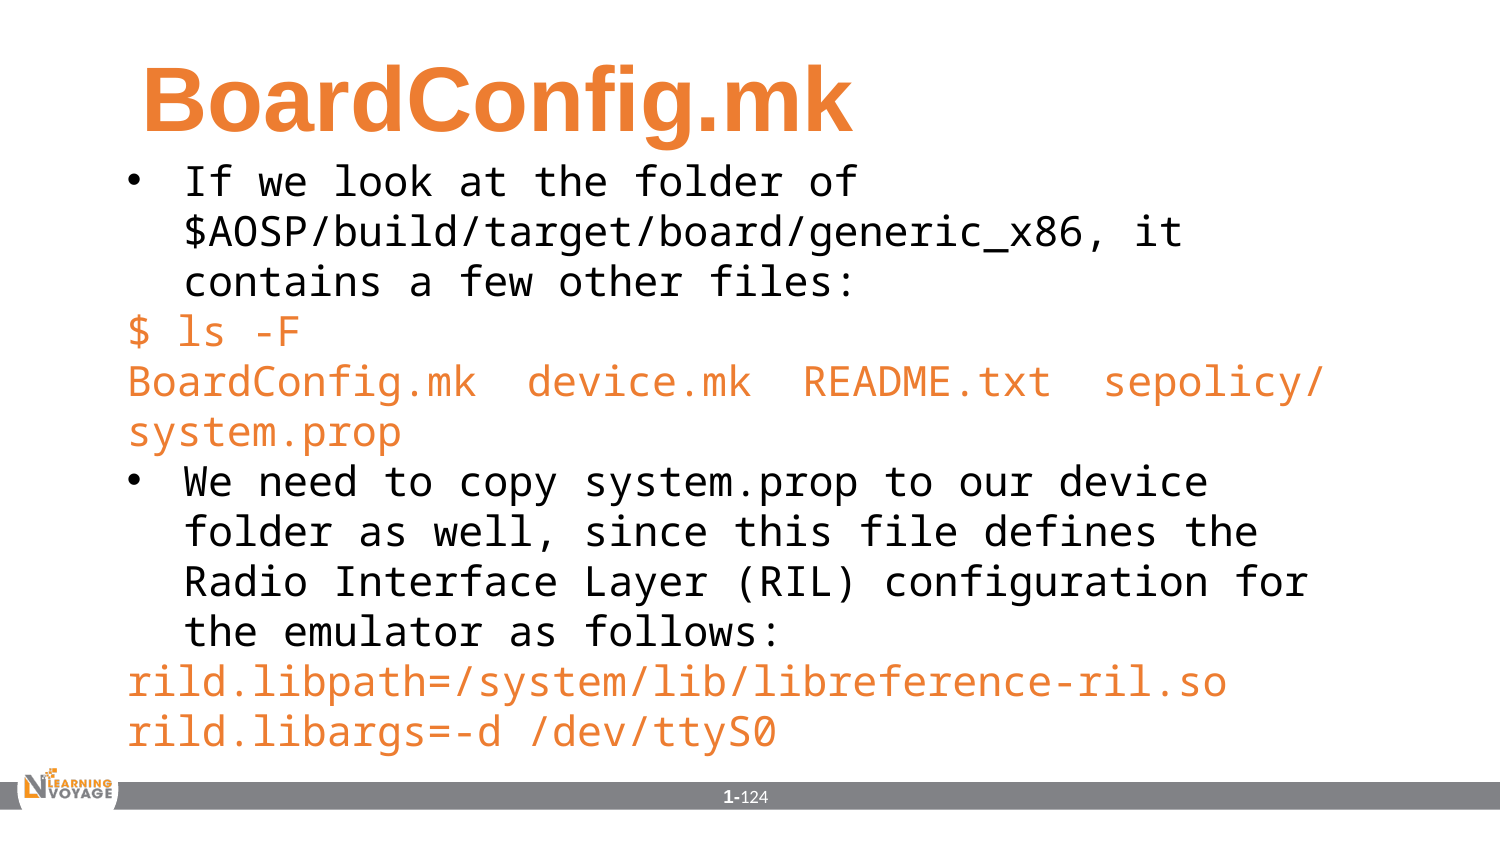

BoardConfig.mk
If we look at the folder of $AOSP/build/target/board/generic_x86, it contains a few other files:
$ ls -F
BoardConfig.mk  device.mk  README.txt  sepolicy/  system.prop
We need to copy system.prop to our device folder as well, since this file defines the Radio Interface Layer (RIL) configuration for the emulator as follows:
rild.libpath=/system/lib/libreference-ril.so
rild.libargs=-d /dev/ttyS0
1-124